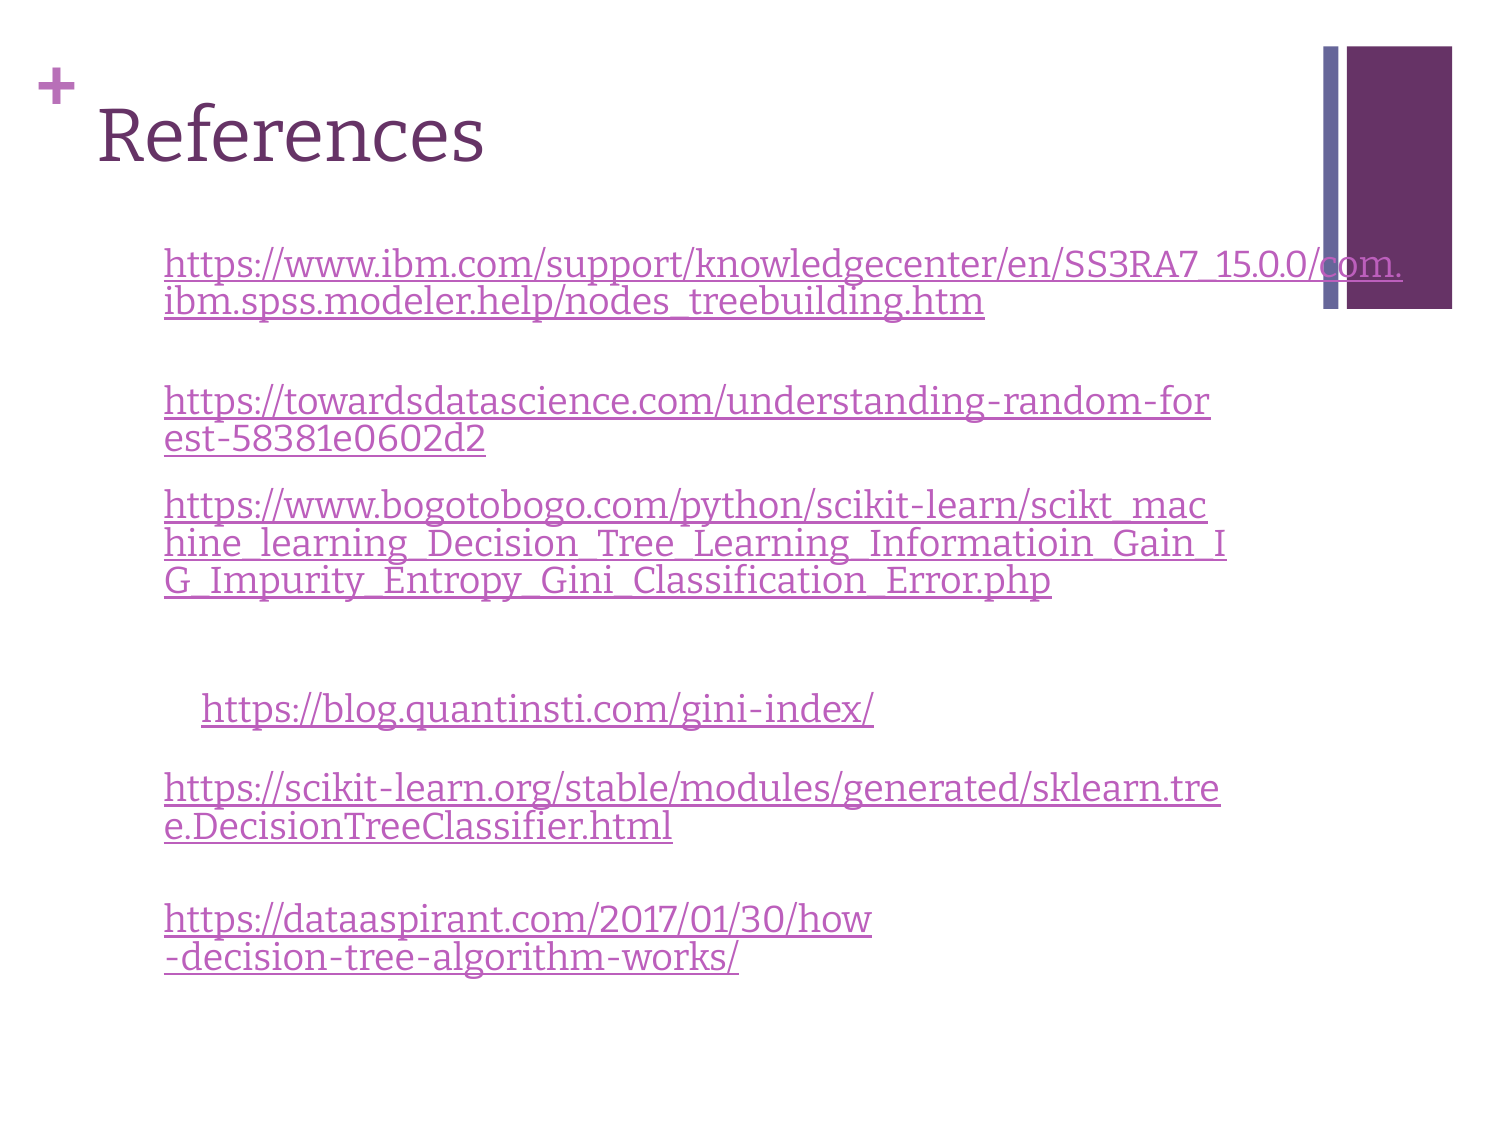

# References
https://www.ibm.com/support/knowledgecenter/en/SS3RA7_15.0.0/com.ibm.spss.modeler.help/nodes_treebuilding.htm

https://towardsdatascience.com/understanding-random-forest-58381e0602d2

https://www.bogotobogo.com/python/scikit-learn/scikt_machine_learning_Decision_Tree_Learning_Informatioin_Gain_IG_Impurity_Entropy_Gini_Classification_Error.php

https://blog.quantinsti.com/gini-index/

https://scikit-learn.org/stable/modules/generated/sklearn.tree.DecisionTreeClassifier.html
https://dataaspirant.com/2017/01/30/how-decision-tree-algorithm-works/